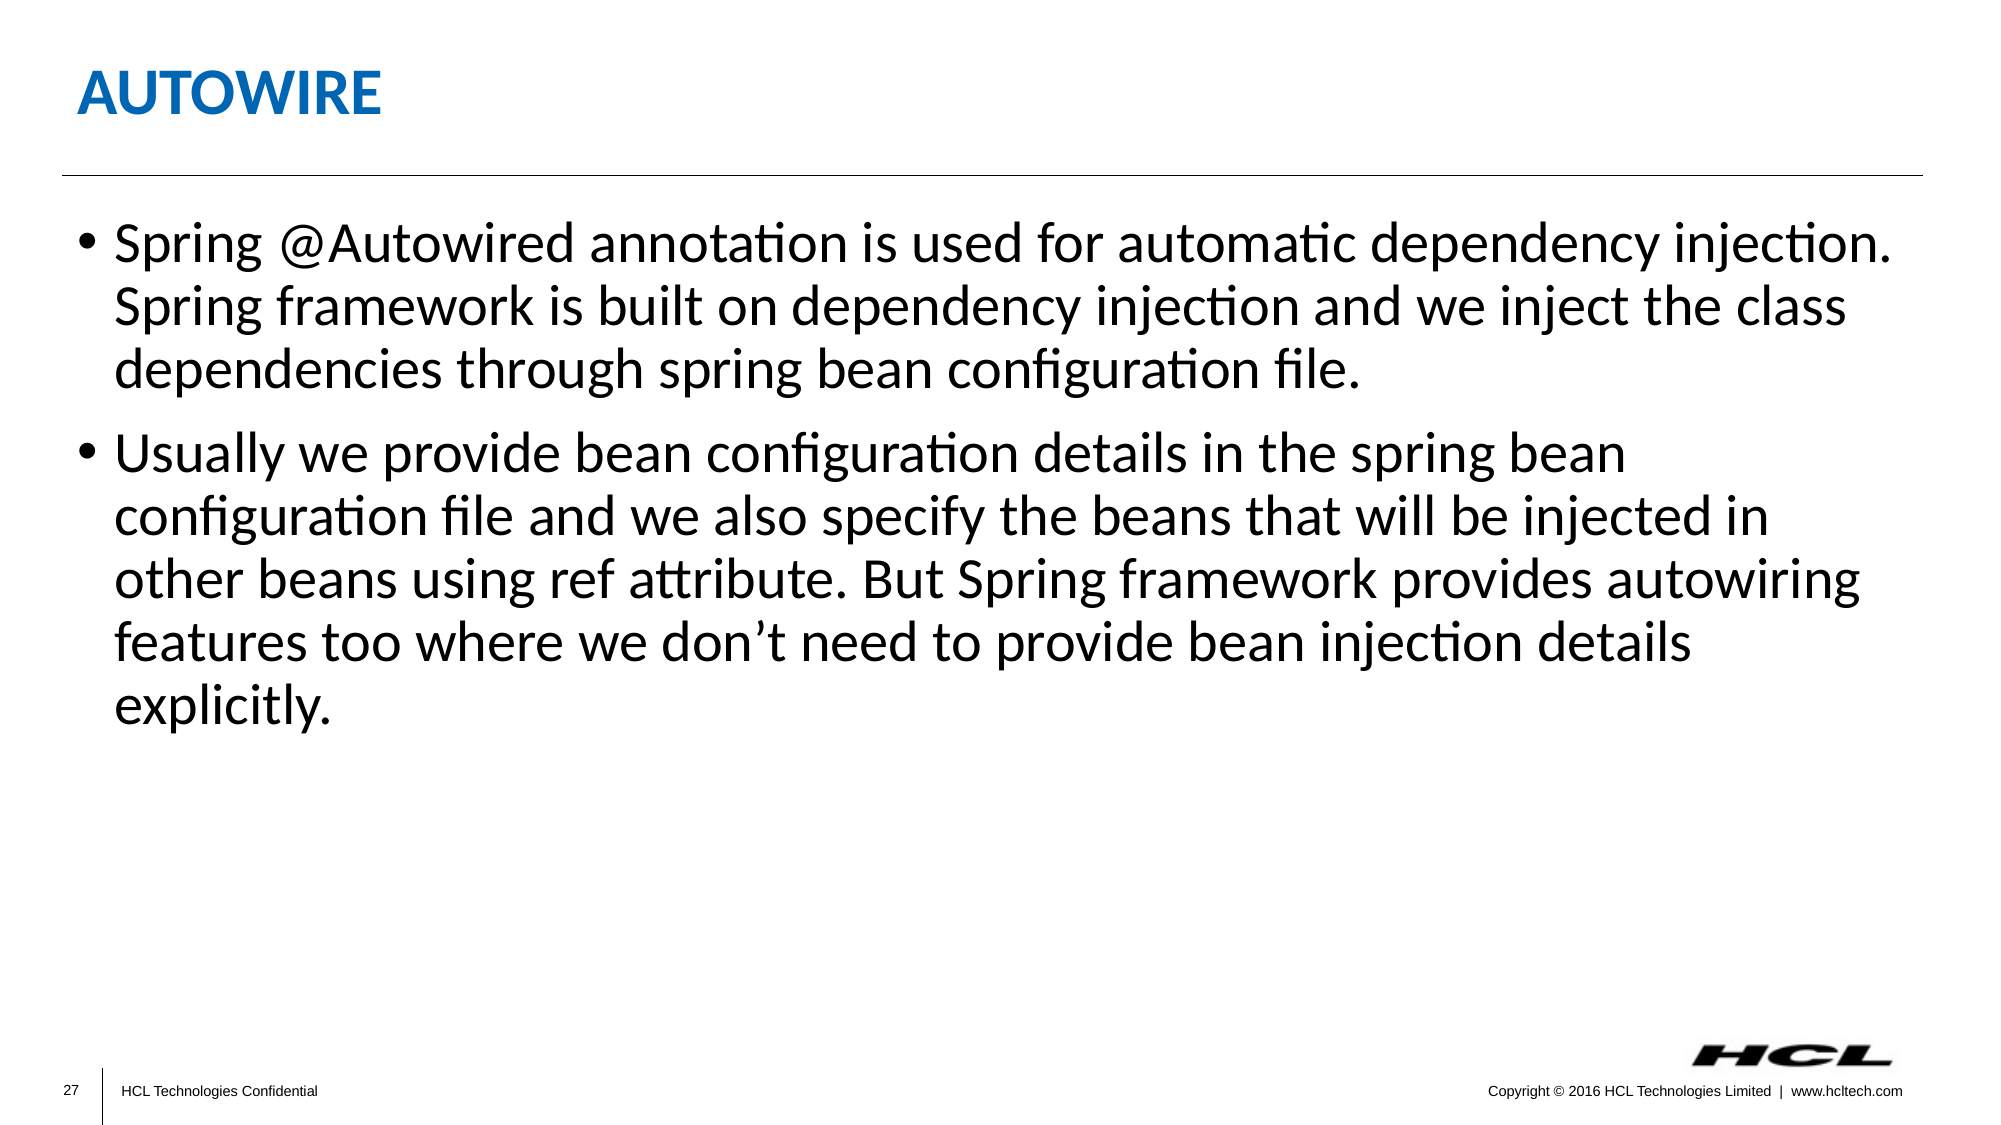

# autowire
Spring @Autowired annotation is used for automatic dependency injection. Spring framework is built on dependency injection and we inject the class dependencies through spring bean configuration file.
Usually we provide bean configuration details in the spring bean configuration file and we also specify the beans that will be injected in other beans using ref attribute. But Spring framework provides autowiring features too where we don’t need to provide bean injection details explicitly.